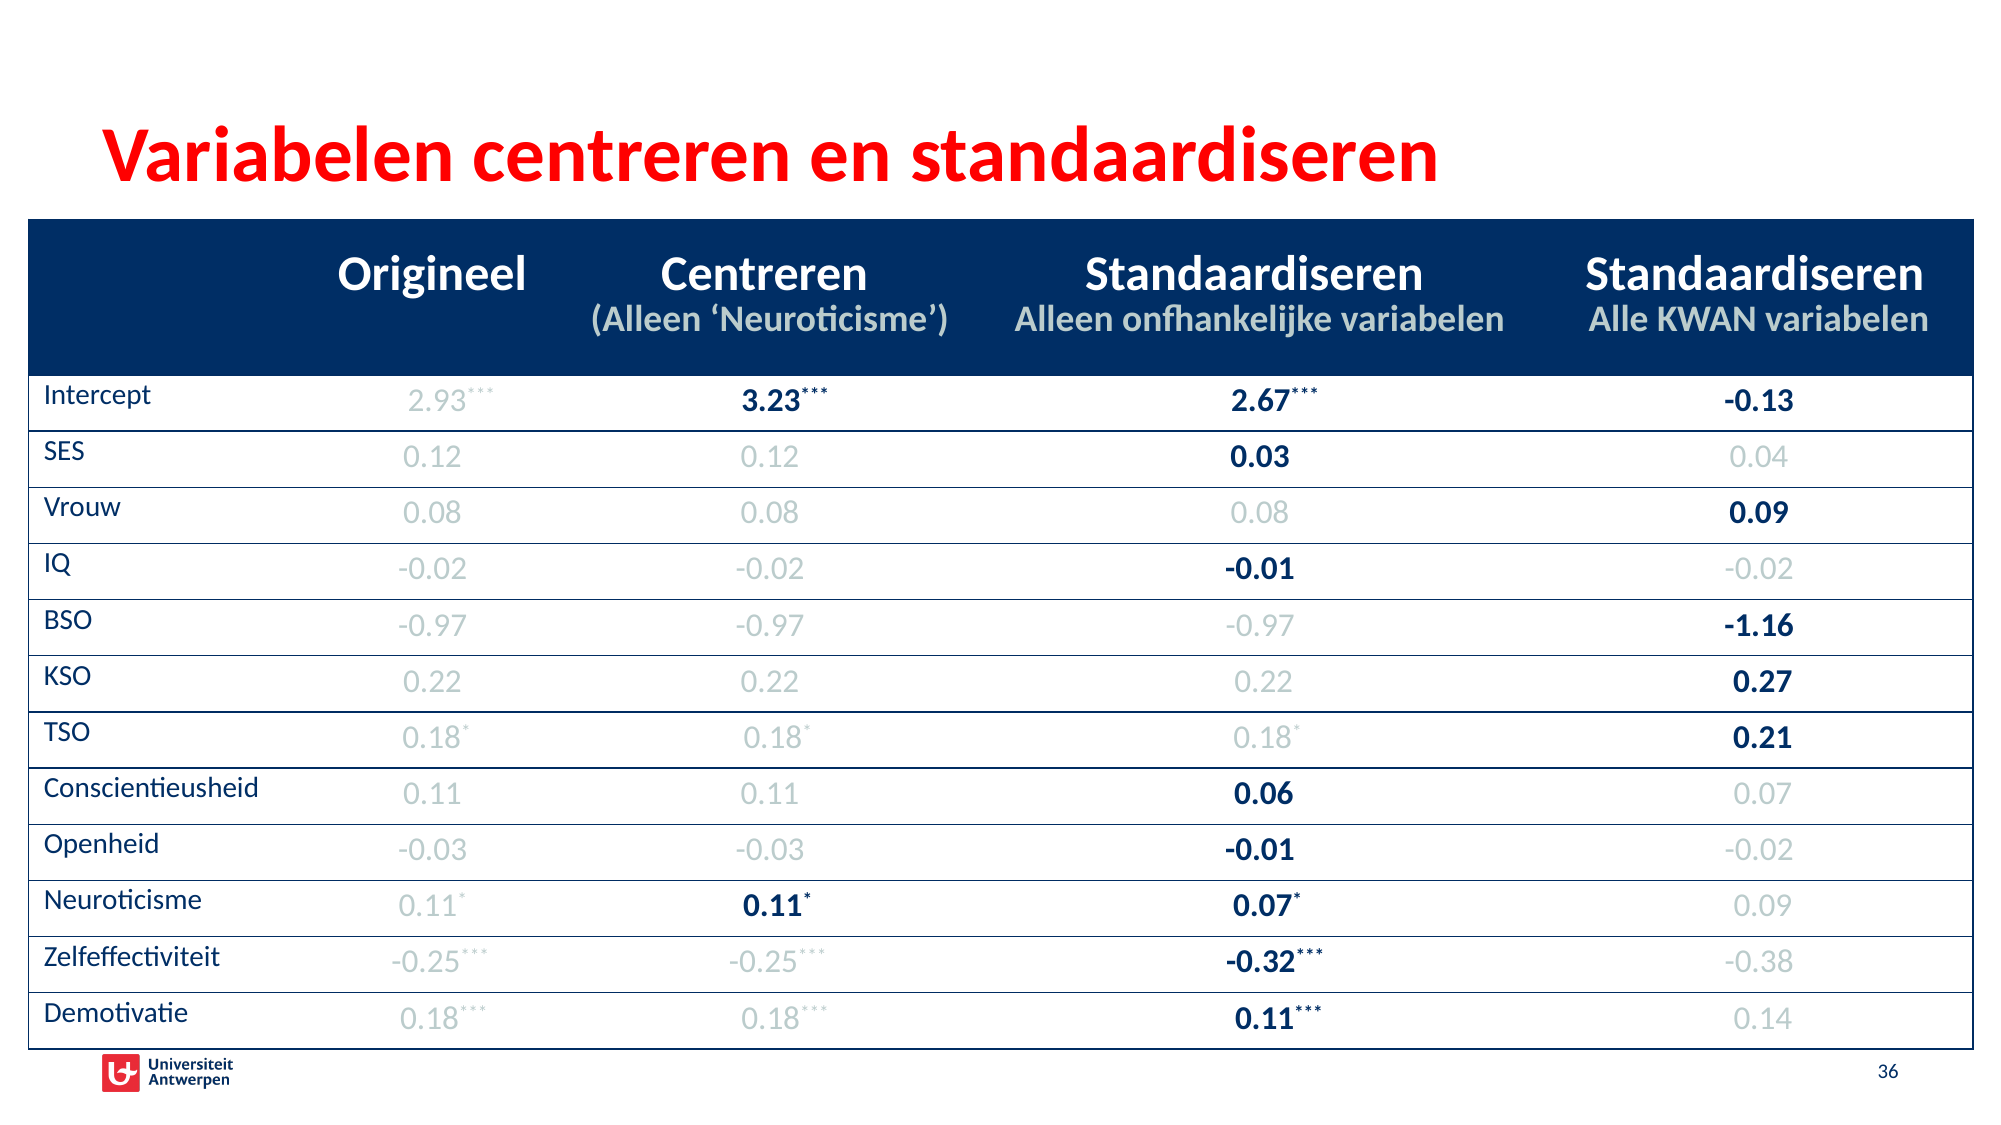

# Variabelen centreren en standaardiseren
|  | Origineel Cc | Centreren (Alleen ‘Neuroticisme’) | Standaardiseren Alleen onfhankelijke variabelen | Standaardiseren Alle KWAN variabelen |
| --- | --- | --- | --- | --- |
| Intercept | 2.93\*\*\* | 3.23\*\*\* | 2.67\*\*\* | -0.13 |
| SES | 0.12 | 0.12 | 0.03 | 0.04 |
| Vrouw | 0.08 | 0.08 | 0.08 | 0.09 |
| IQ | -0.02 | -0.02 | -0.01 | -0.02 |
| BSO | -0.97 | -0.97 | -0.97 | -1.16 |
| KSO | 0.22 | 0.22 | 0.22 | 0.27 |
| TSO | 0.18\* | 0.18\* | 0.18\* | 0.21 |
| Conscientieusheid | 0.11 | 0.11 | 0.06 | 0.07 |
| Openheid | -0.03 | -0.03 | -0.01 | -0.02 |
| Neuroticisme | 0.11\* | 0.11\* | 0.07\* | 0.09 |
| Zelfeffectiviteit | -0.25\*\*\* | -0.25\*\*\* | -0.32\*\*\* | -0.38 |
| Demotivatie | 0.18\*\*\* | 0.18\*\*\* | 0.11\*\*\* | 0.14 |
36